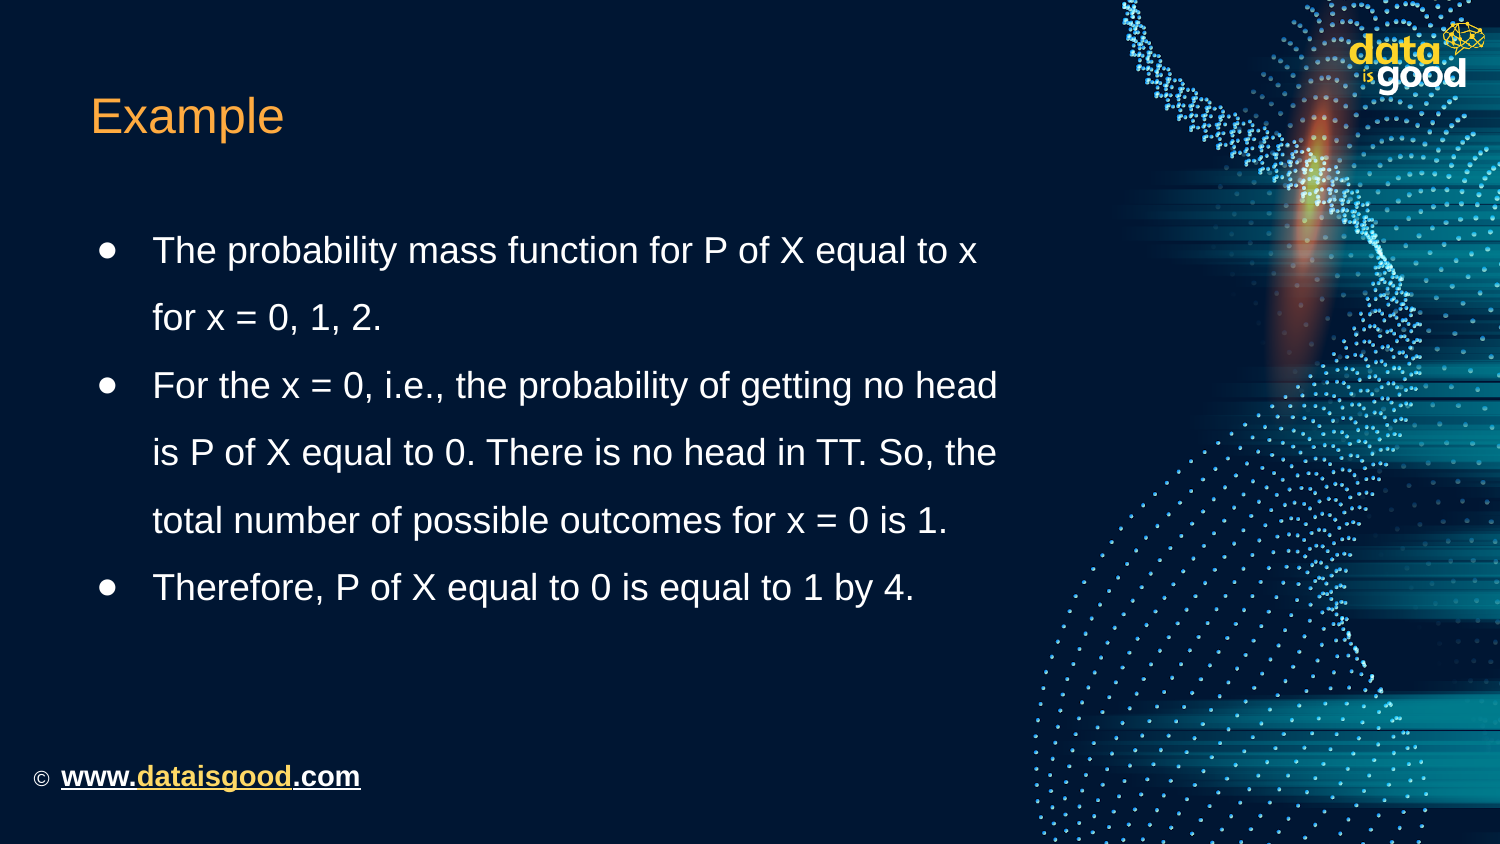

# Example
The probability mass function for P of X equal to x for x = 0, 1, 2.
For the x = 0, i.e., the probability of getting no head is P of X equal to 0. There is no head in TT. So, the total number of possible outcomes for x = 0 is 1.
Therefore, P of X equal to 0 is equal to 1 by 4.